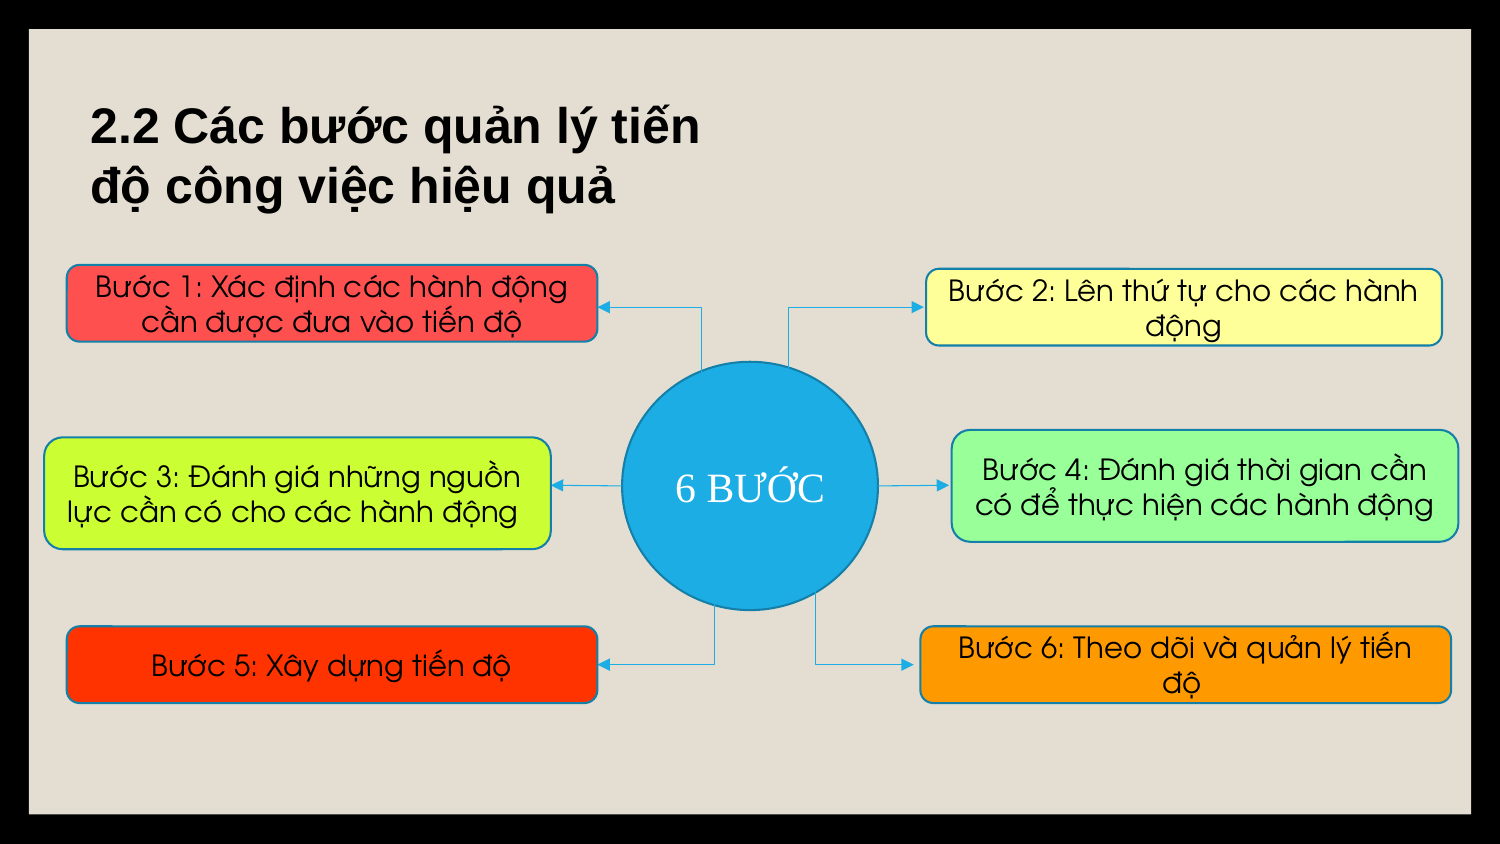

2.2 Các bước quản lý tiến độ công việc hiệu quả
Bước 1: Xác định các hành động cần được đưa vào tiến độ
Bước 2: Lên thứ tự cho các hành động
6 BƯỚC
Bước 4: Đánh giá thời gian cần có để thực hiện các hành động
Bước 3: Đánh giá những nguồn lực cần có cho các hành động
Bước 5: Xây dựng tiến độ
Bước 6: Theo dõi và quản lý tiến độ